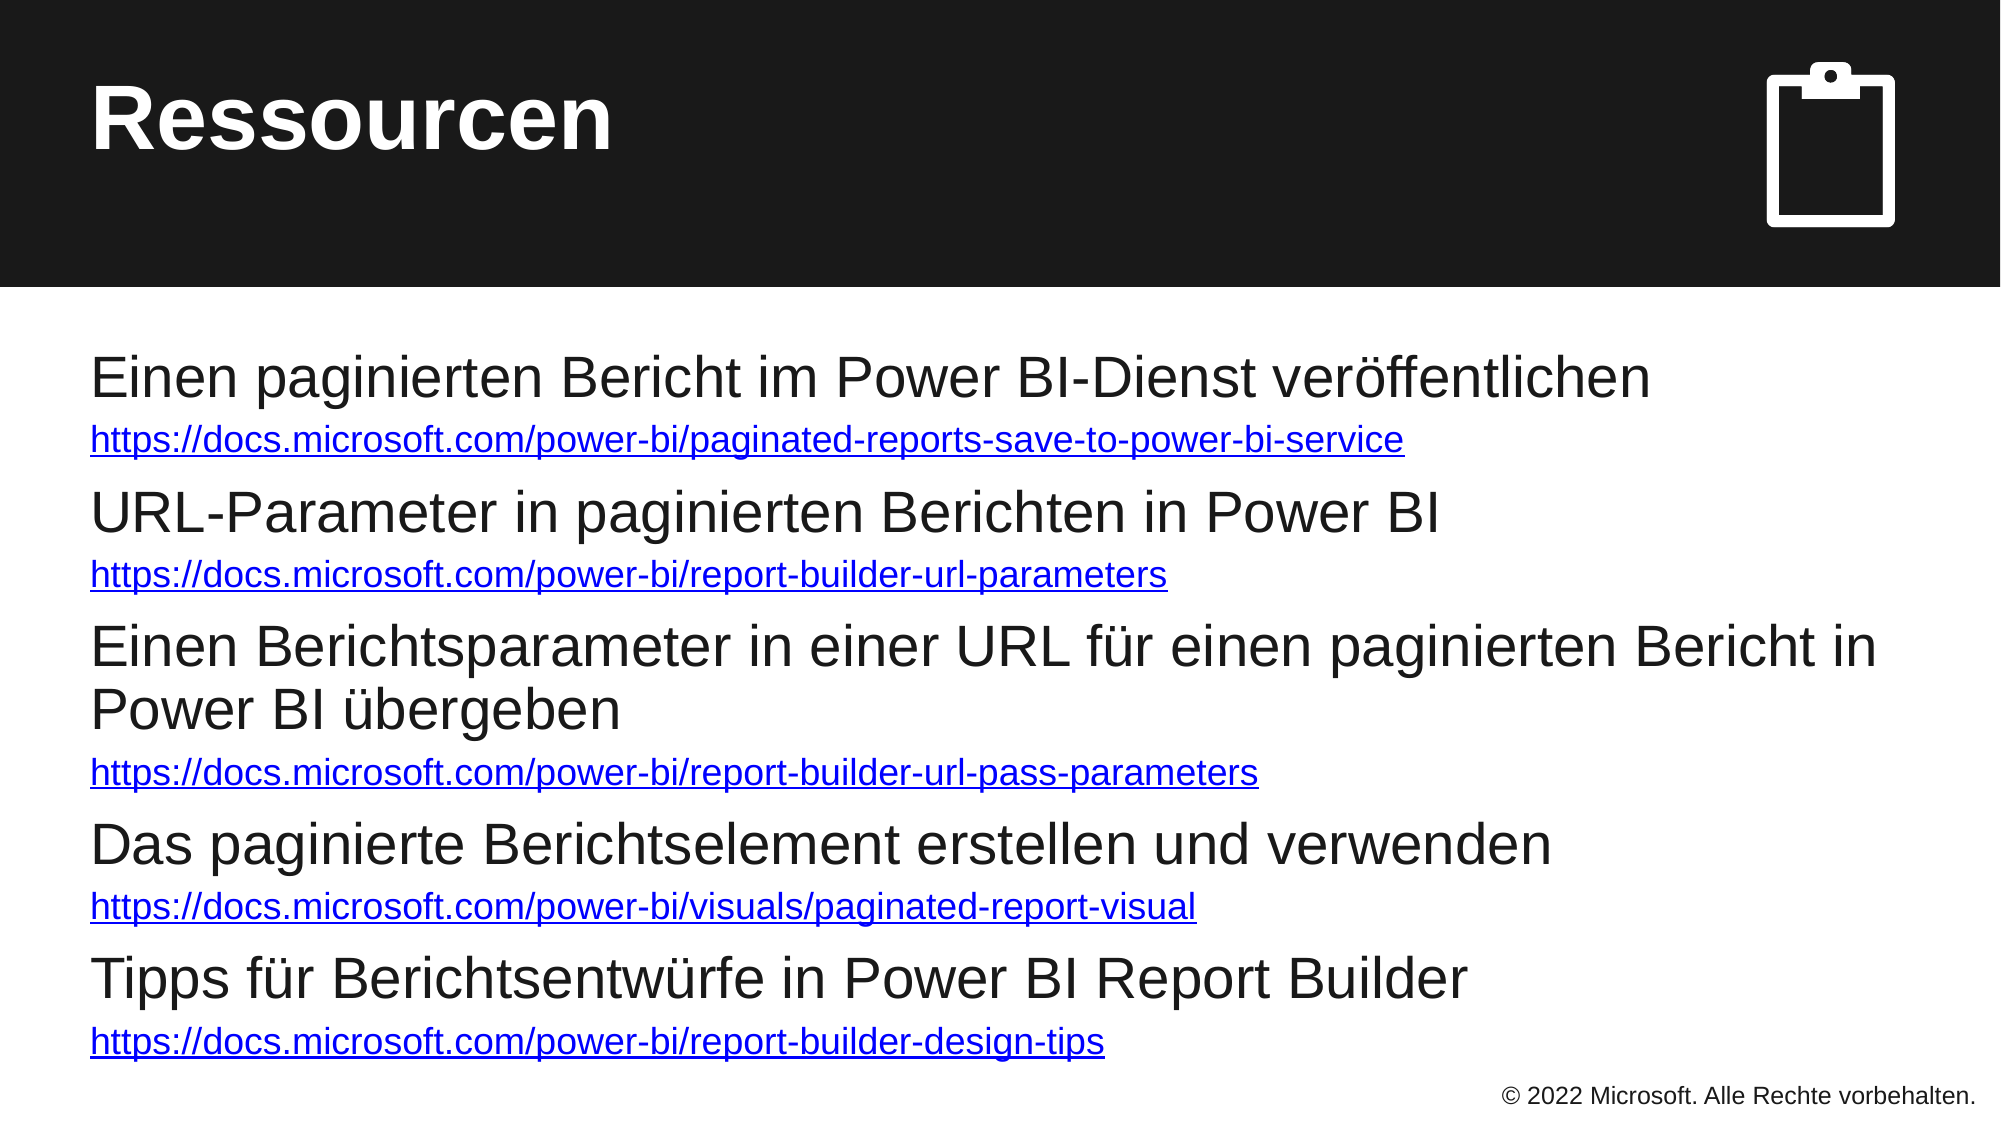

# Ressourcen

Einen paginierten Bericht im Power BI-Dienst veröffentlichen
https://docs.microsoft.com/power-bi/paginated-reports-save-to-power-bi-service
URL-Parameter in paginierten Berichten in Power BI
https://docs.microsoft.com/power-bi/report-builder-url-parameters
Einen Berichtsparameter in einer URL für einen paginierten Bericht in Power BI übergeben
https://docs.microsoft.com/power-bi/report-builder-url-pass-parameters
Das paginierte Berichtselement erstellen und verwenden
https://docs.microsoft.com/power-bi/visuals/paginated-report-visual
Tipps für Berichtsentwürfe in Power BI Report Builder
https://docs.microsoft.com/power-bi/report-builder-design-tips

© 2022 Microsoft. Alle Rechte vorbehalten.